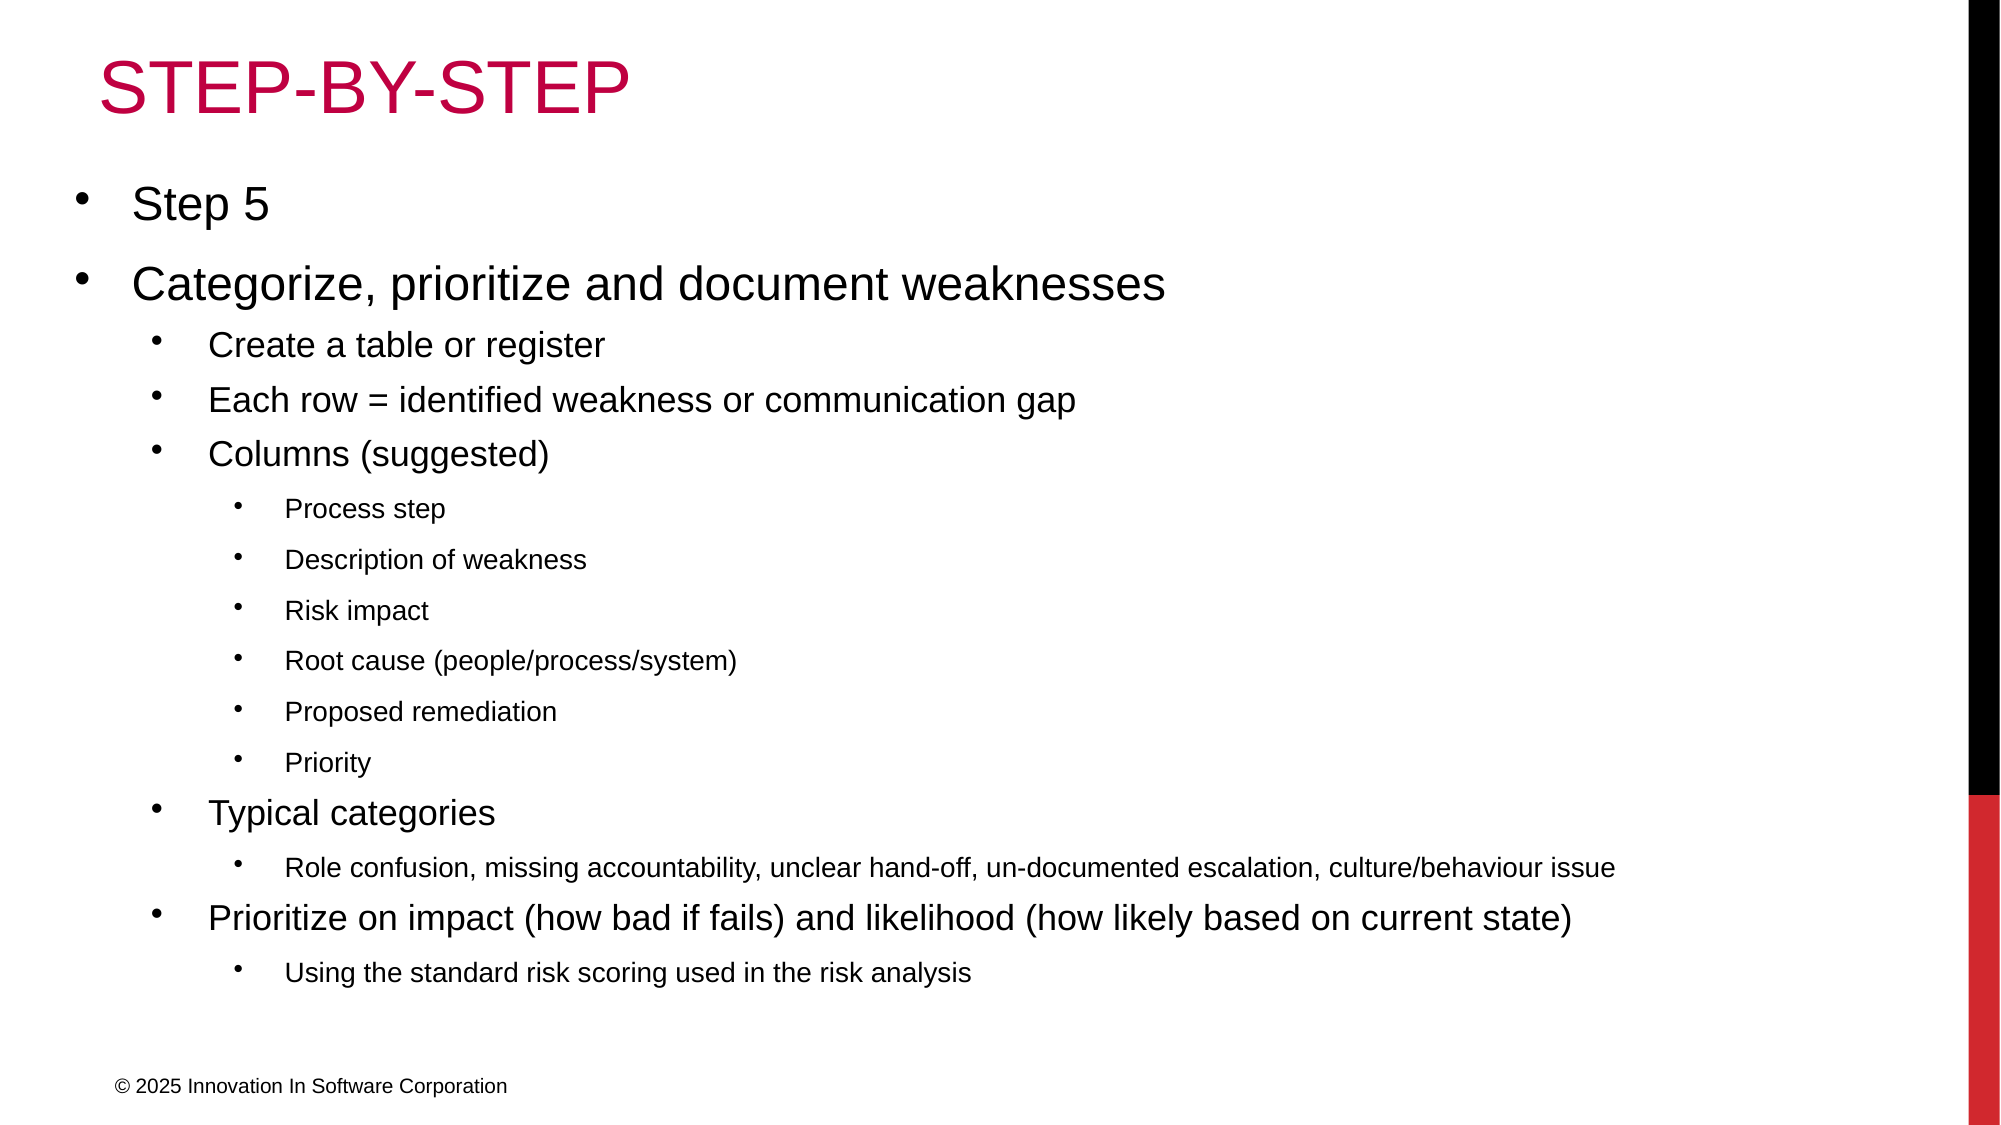

# Step-by-Step
Step 5
Categorize, prioritize and document weaknesses
Create a table or register
Each row = identified weakness or communication gap
Columns (suggested)
Process step
Description of weakness
Risk impact
Root cause (people/process/system)
Proposed remediation
Priority
Typical categories
Role confusion, missing accountability, unclear hand-off, un-documented escalation, culture/behaviour issue
Prioritize on impact (how bad if fails) and likelihood (how likely based on current state)
Using the standard risk scoring used in the risk analysis
© 2025 Innovation In Software Corporation